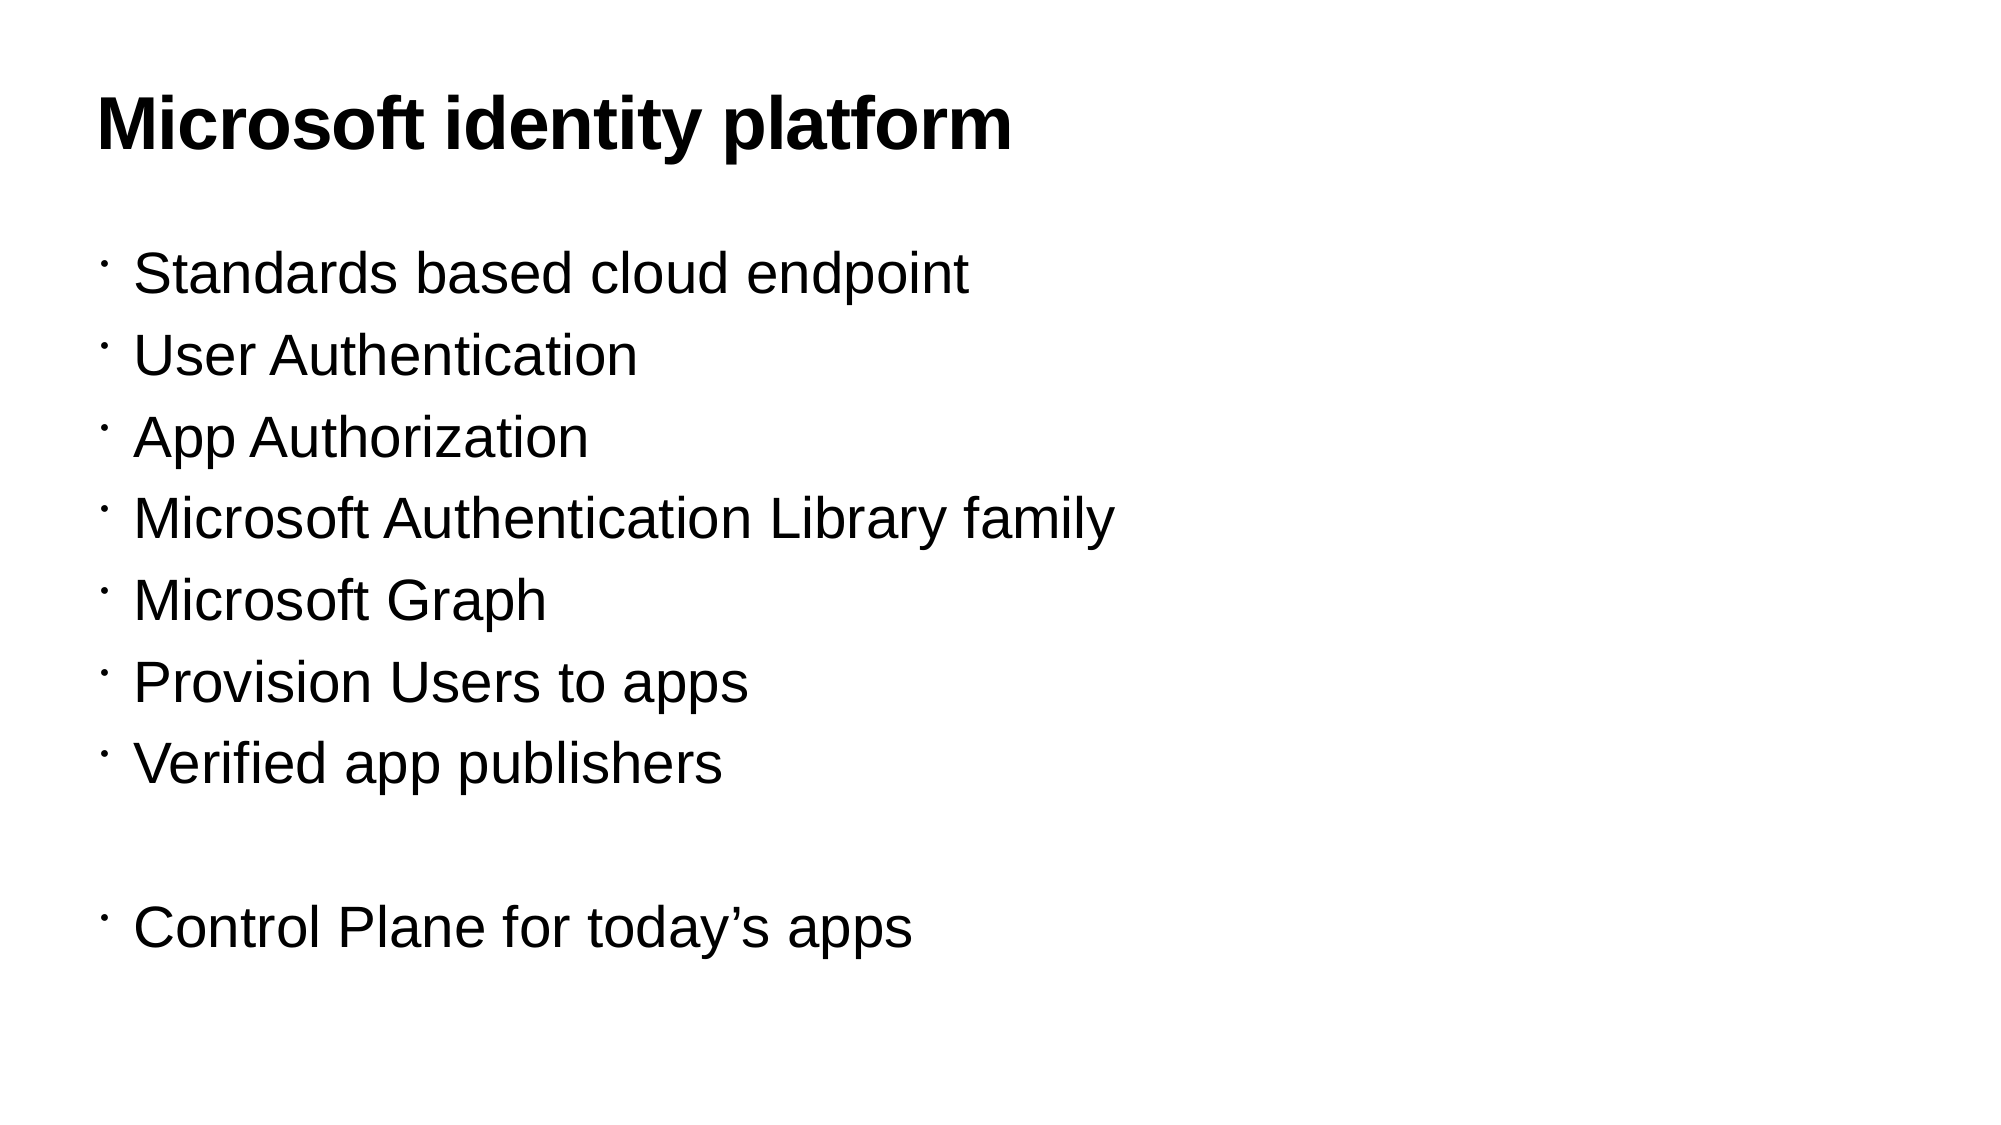

# Microsoft identity platform
Standards based cloud endpoint
User Authentication
App Authorization
Microsoft Authentication Library family
Microsoft Graph
Provision Users to apps
Verified app publishers

Control Plane for today’s apps